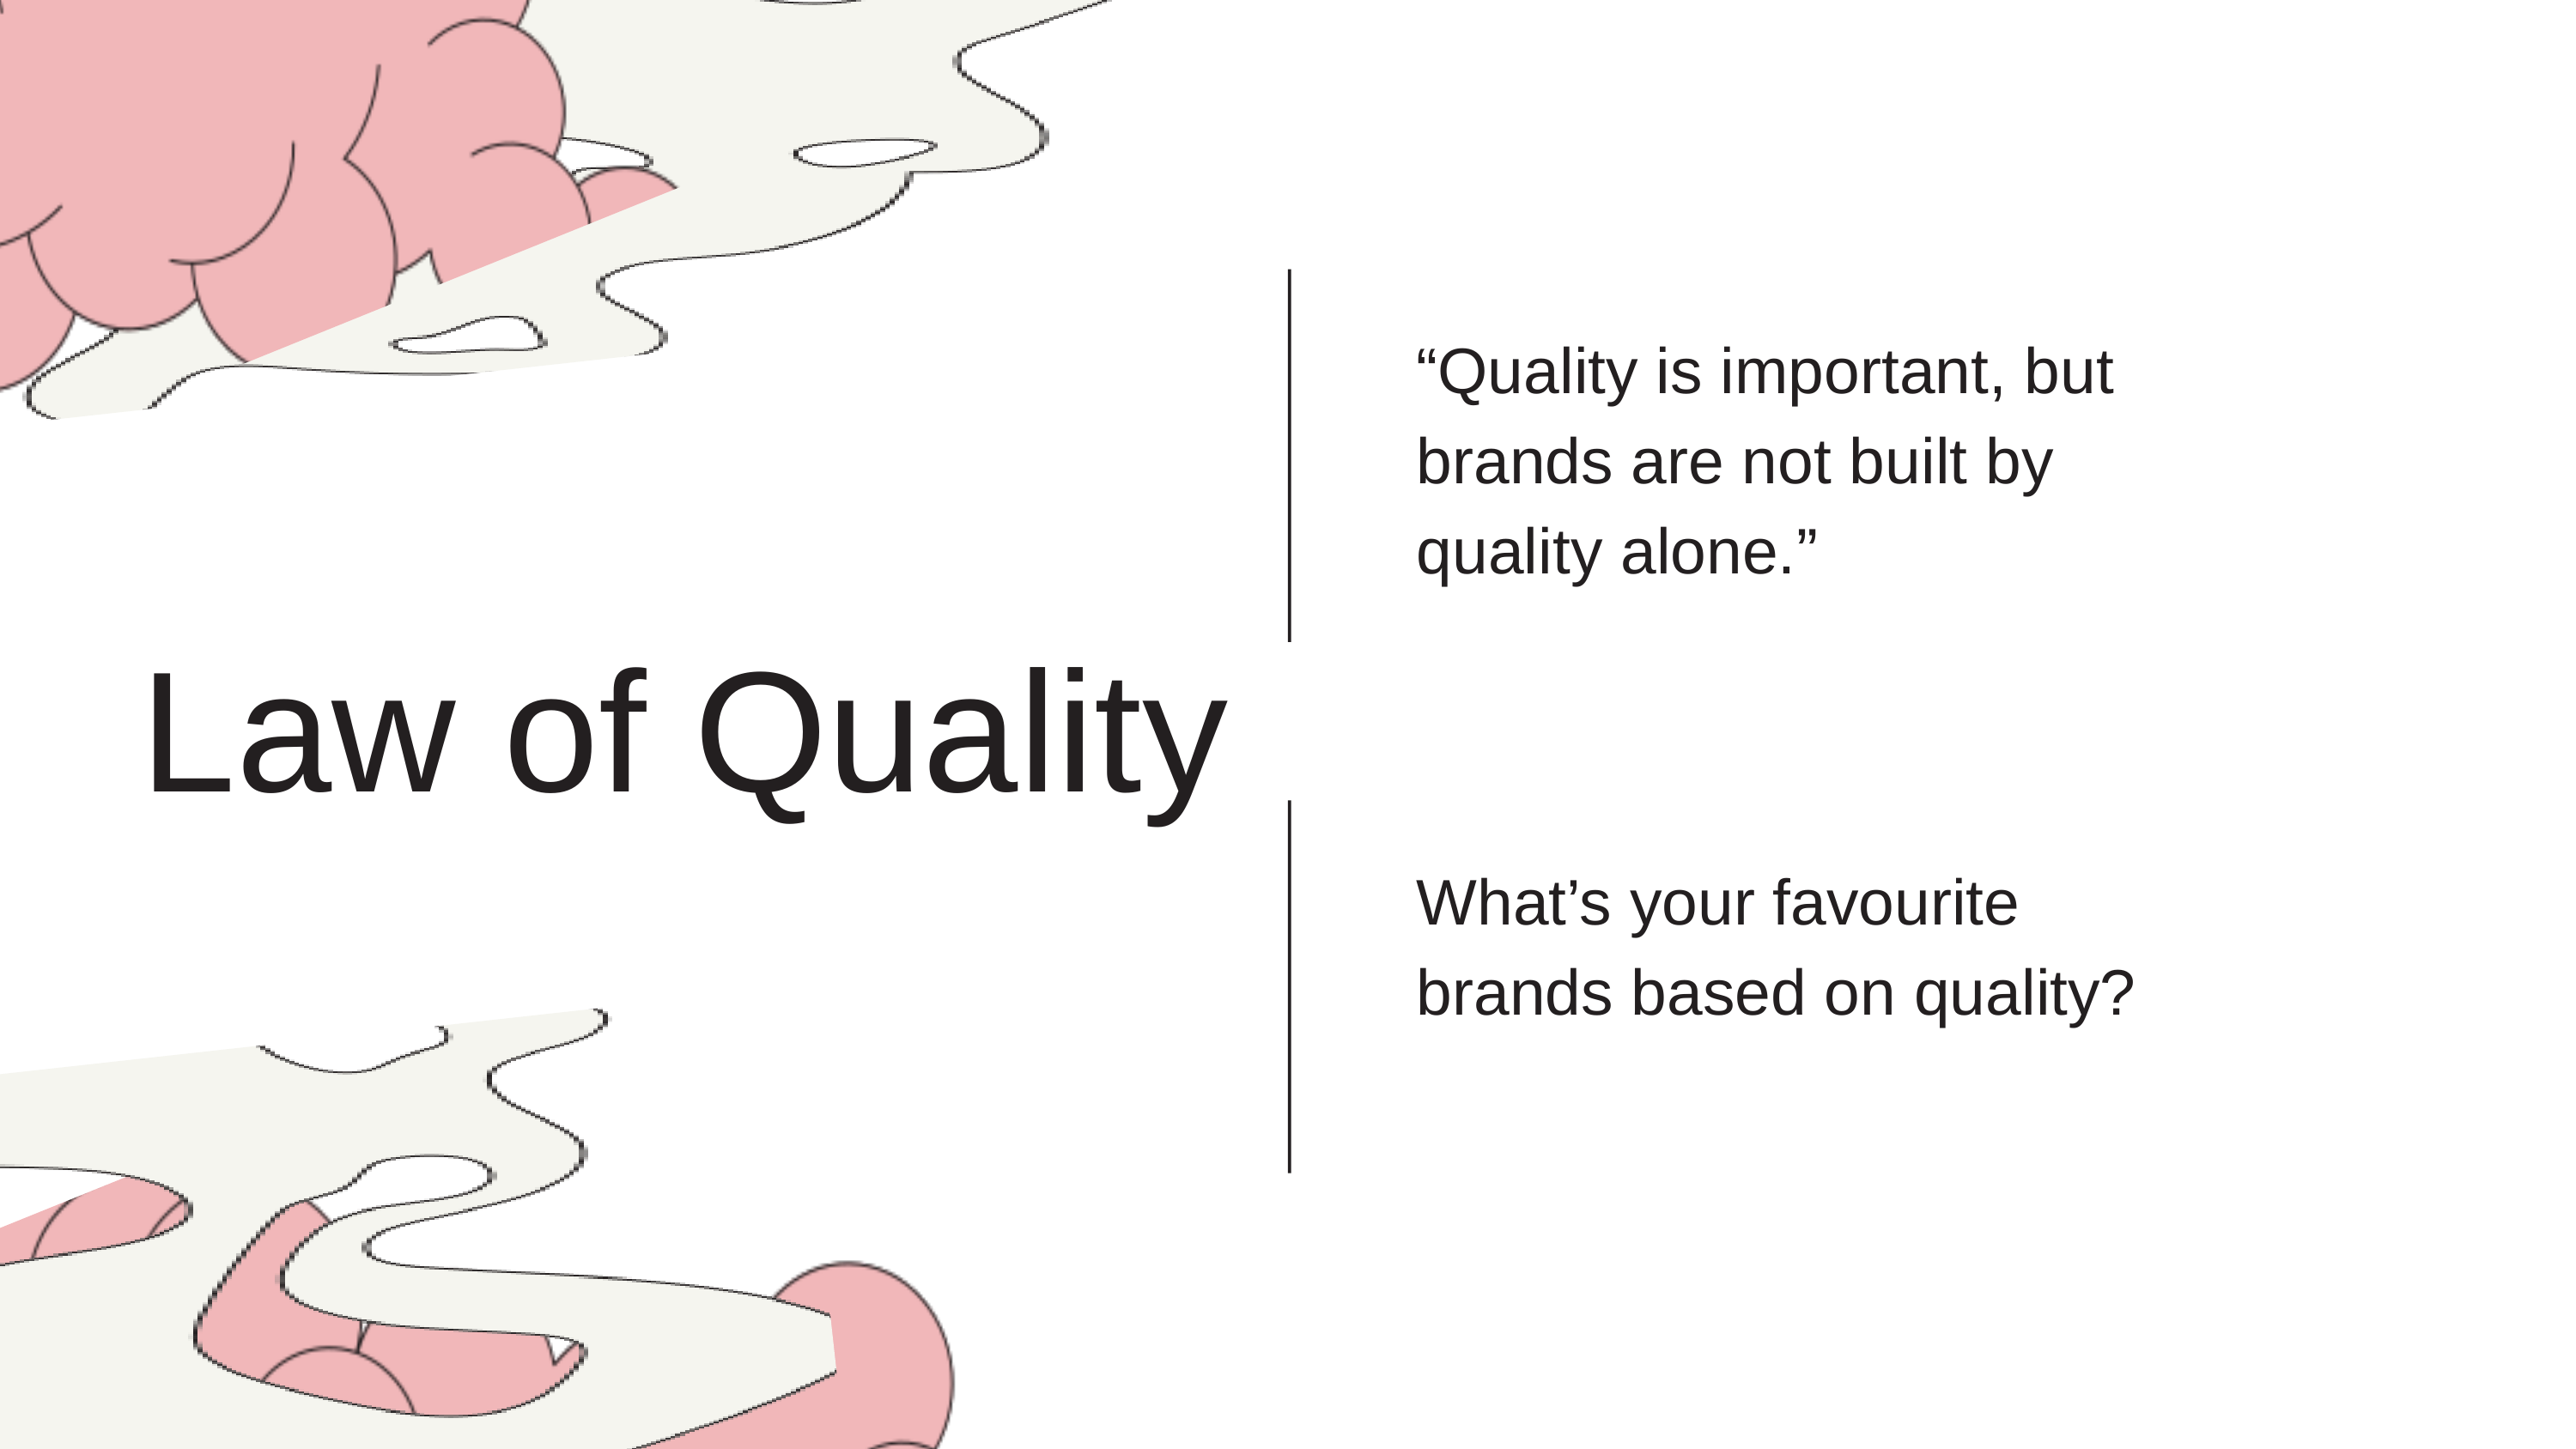

“Quality is important, but brands are not built by quality alone.”
Law of Quality

What’s your favourite brands based on quality?